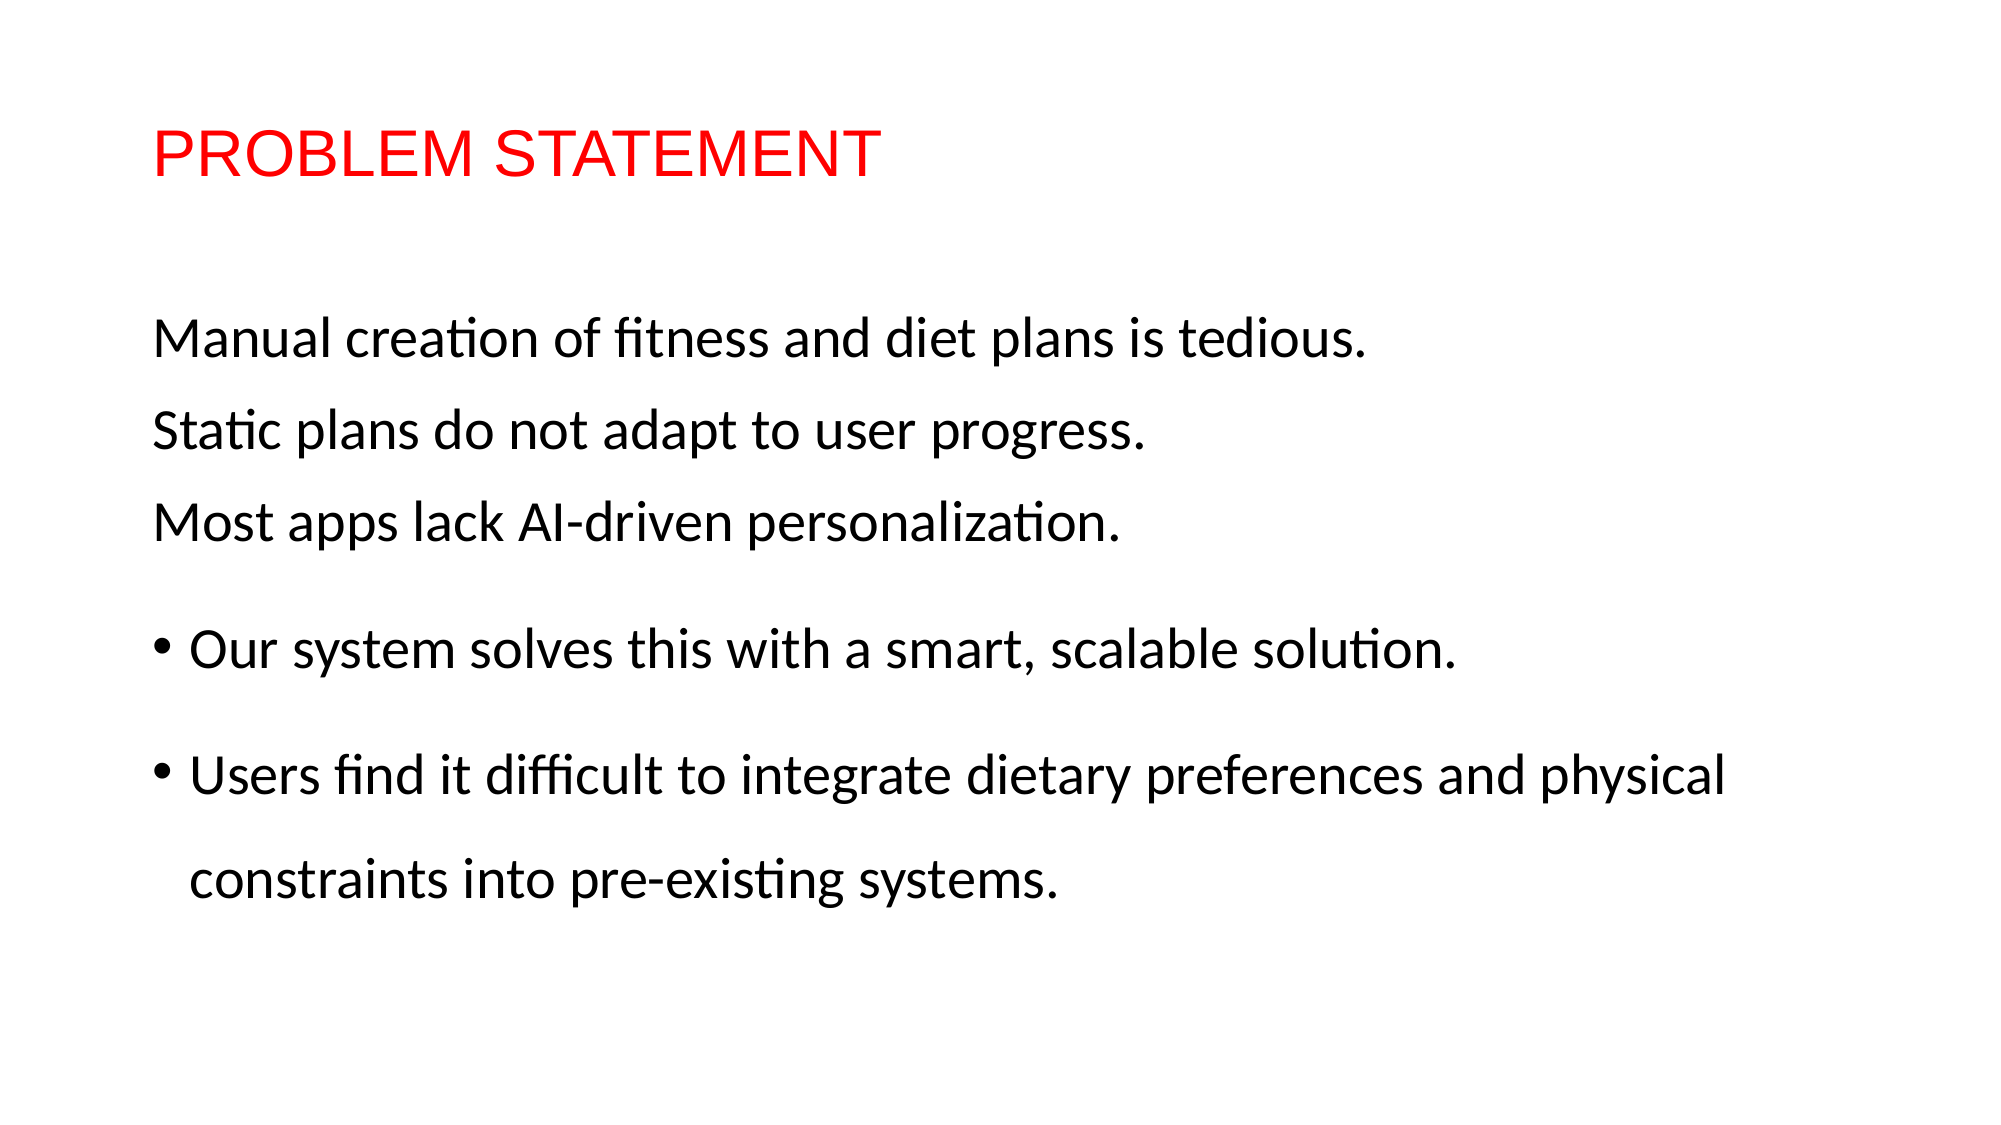

# PROBLEM STATEMENT
Manual creation of fitness and diet plans is tedious.
Static plans do not adapt to user progress.
Most apps lack AI-driven personalization.
Our system solves this with a smart, scalable solution.
Users find it difficult to integrate dietary preferences and physical constraints into pre-existing systems.